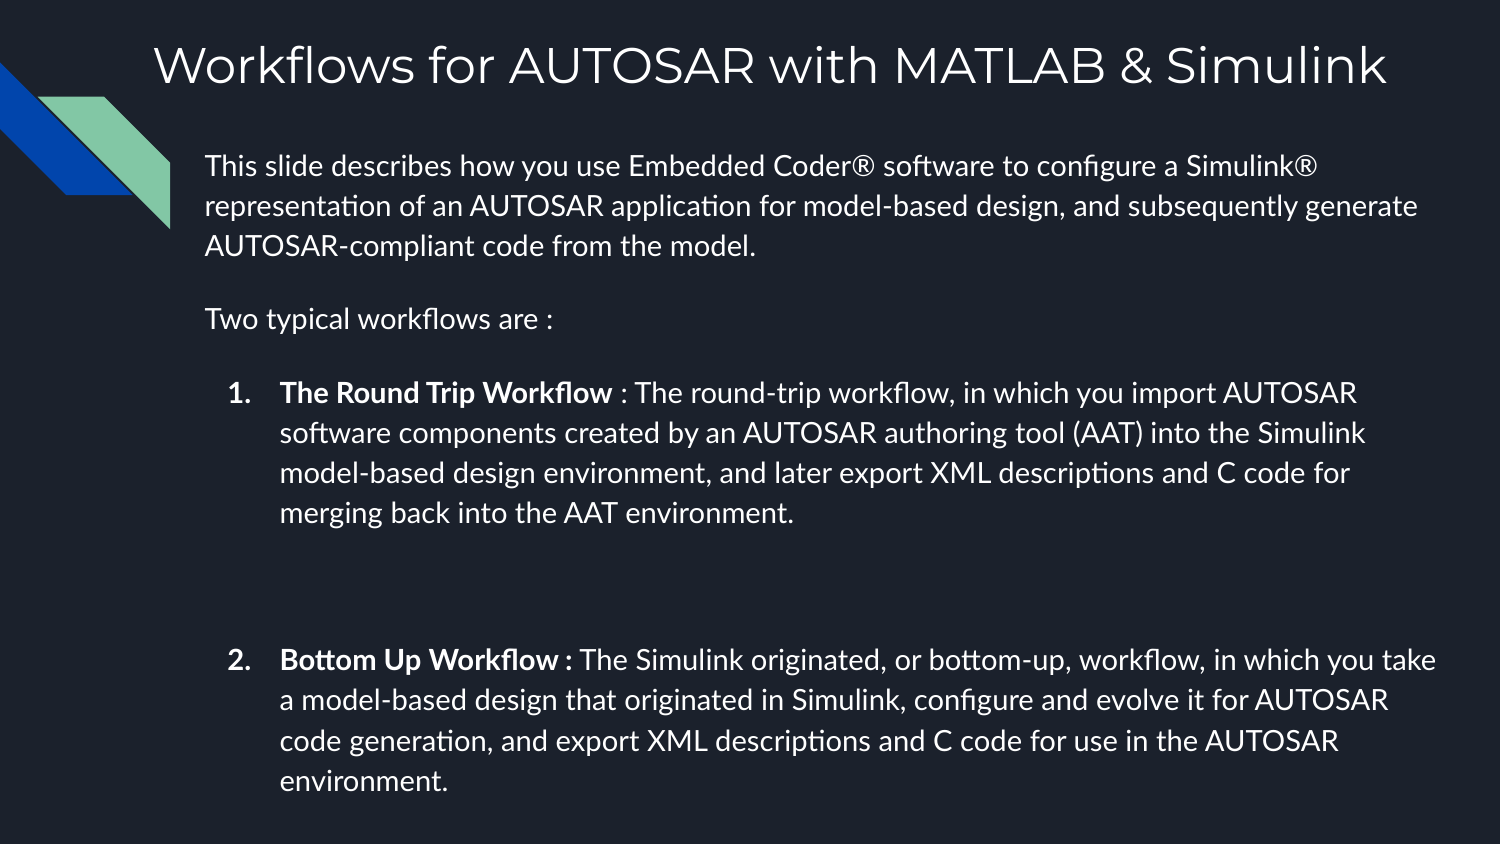

# Workflows for AUTOSAR with MATLAB & Simulink

This slide describes how you use Embedded Coder® software to configure a Simulink® representation of an AUTOSAR application for model-based design, and subsequently generate AUTOSAR-compliant code from the model.
Two typical workflows are :
The Round Trip Workflow : The round-trip workflow, in which you import AUTOSAR software components created by an AUTOSAR authoring tool (AAT) into the Simulink model-based design environment, and later export XML descriptions and C code for merging back into the AAT environment.

Bottom Up Workflow : The Simulink originated, or bottom-up, workflow, in which you take a model-based design that originated in Simulink, configure and evolve it for AUTOSAR code generation, and export XML descriptions and C code for use in the AUTOSAR environment.